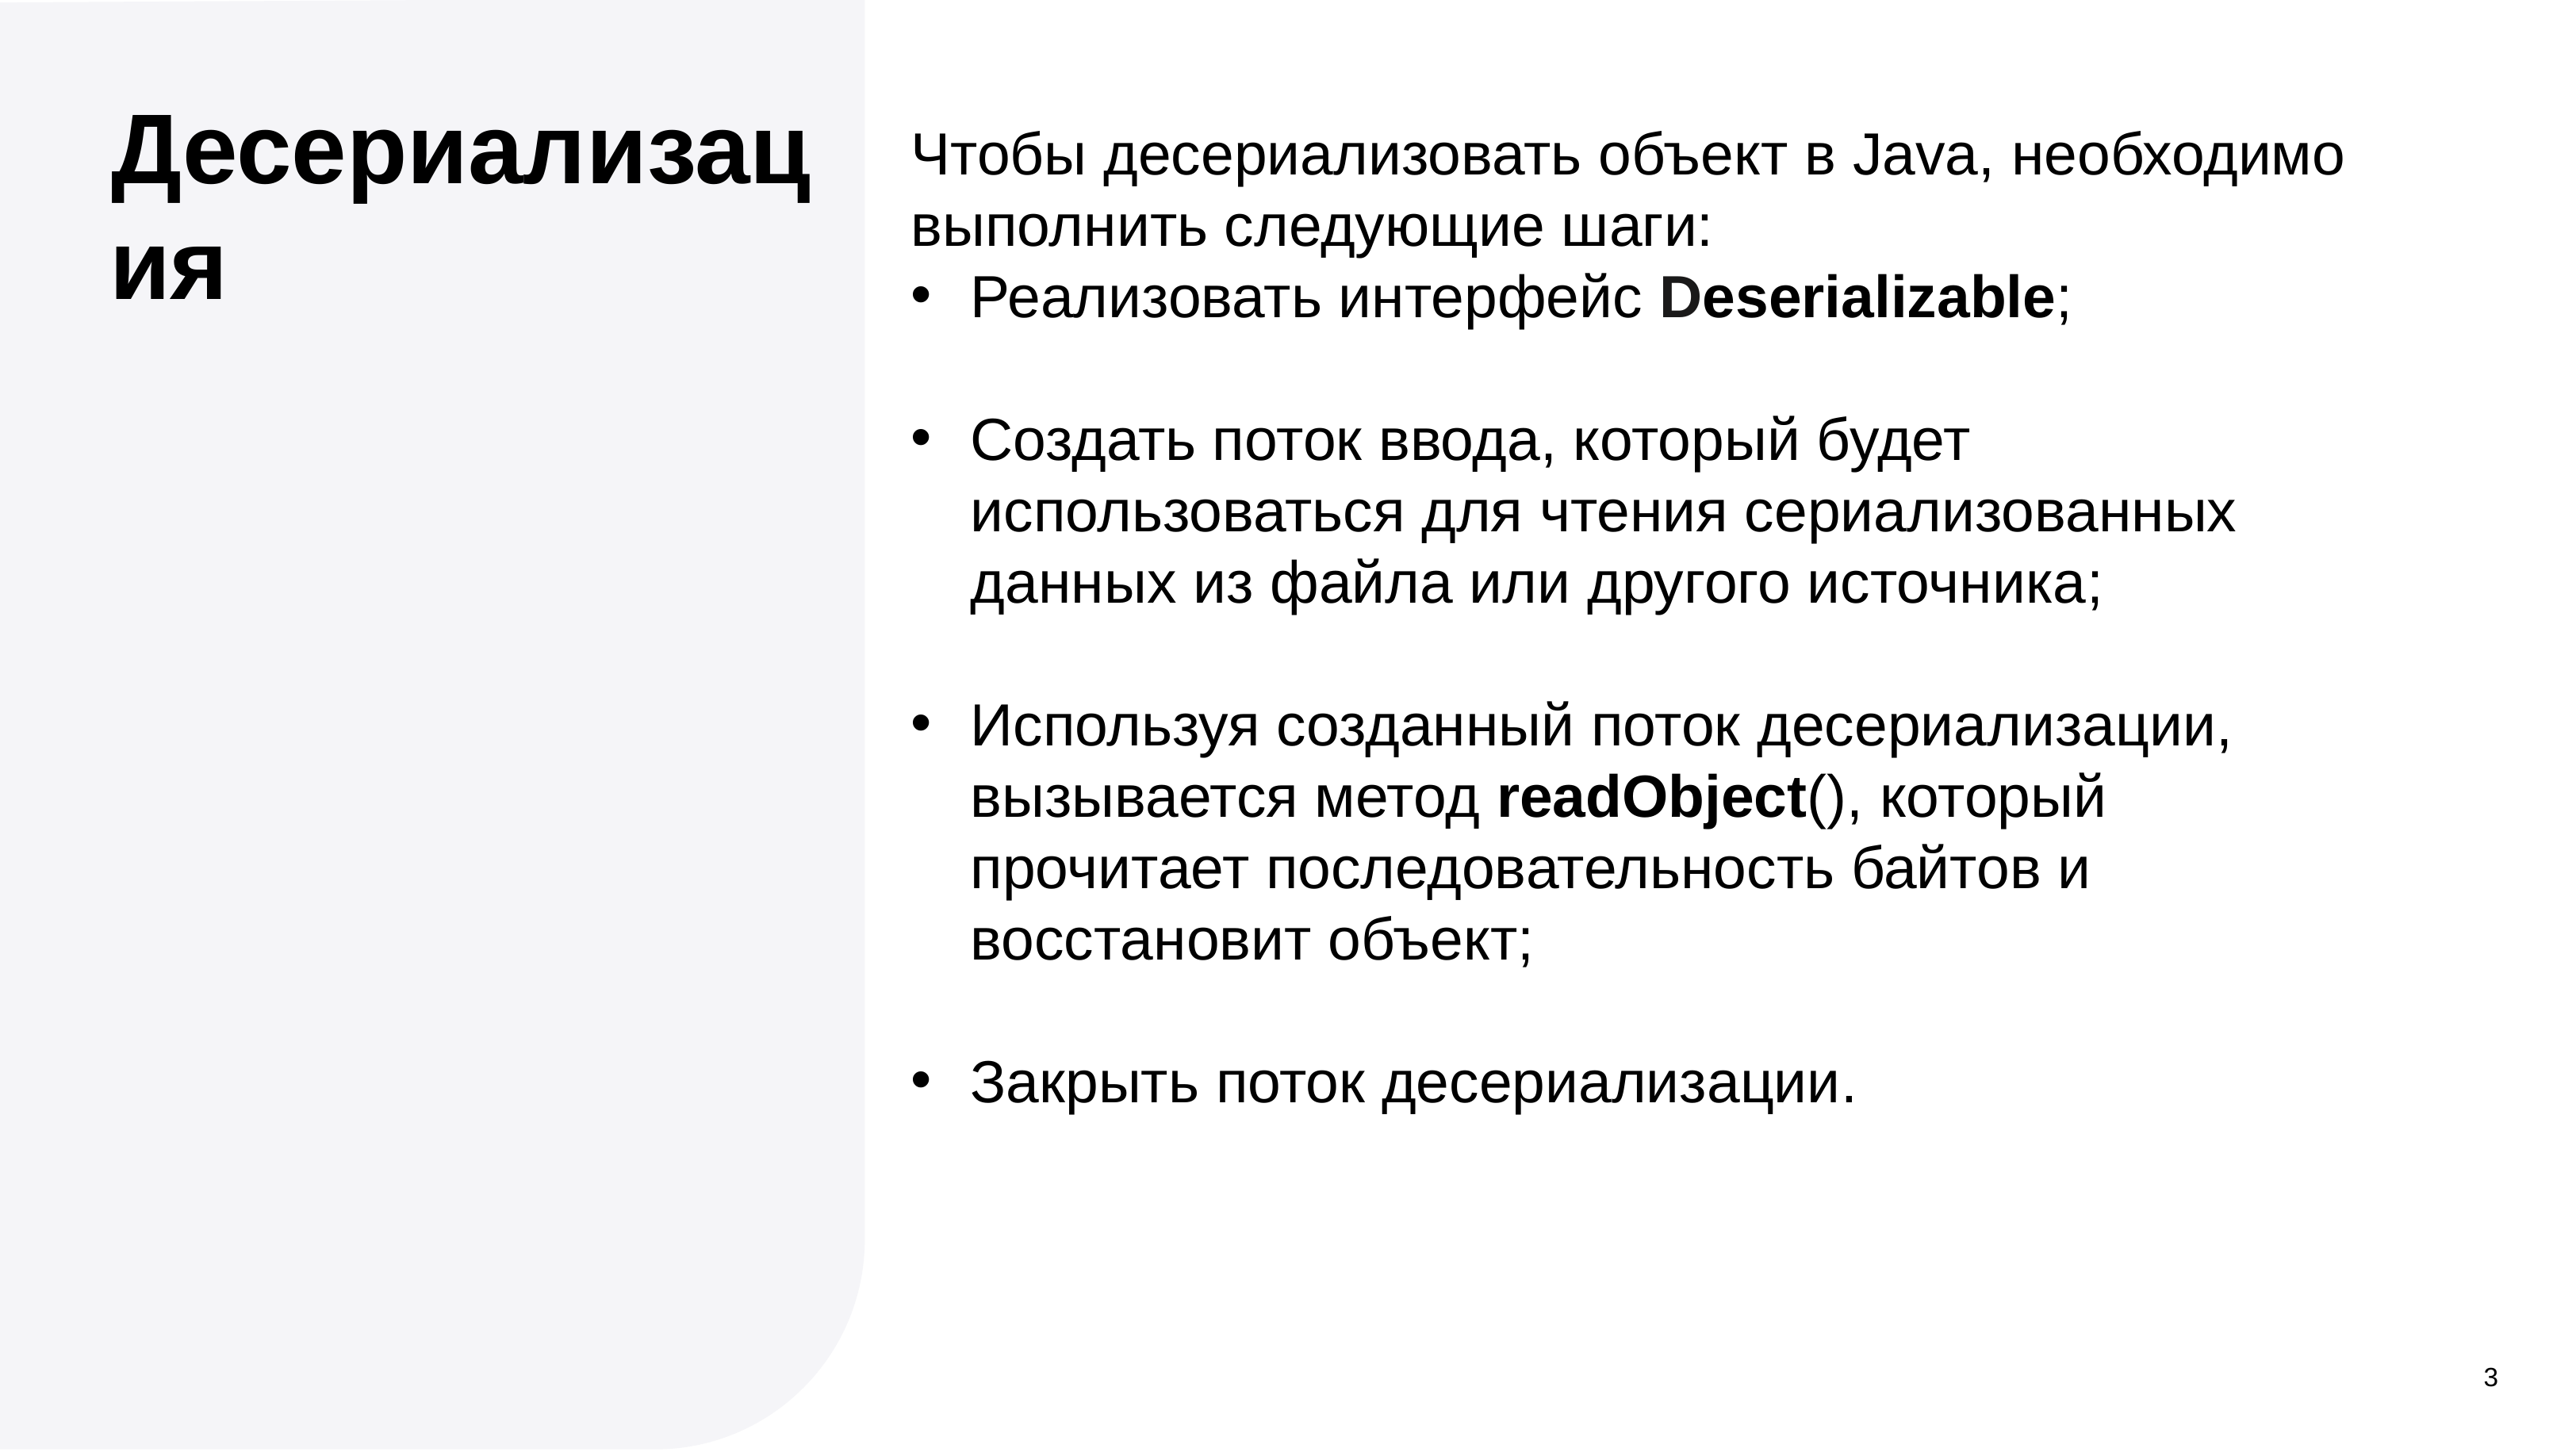

Десериализация
Чтобы десериализовать объект в Java, необходимо выполнить следующие шаги:
Реализовать интерфейс Deserializable;

Создать поток ввода, который будет использоваться для чтения сериализованных данных из файла или другого источника;

Используя созданный поток десериализации, вызывается метод readObject(), который прочитает последовательность байтов и восстановит объект;

Закрыть поток десериализации.
3